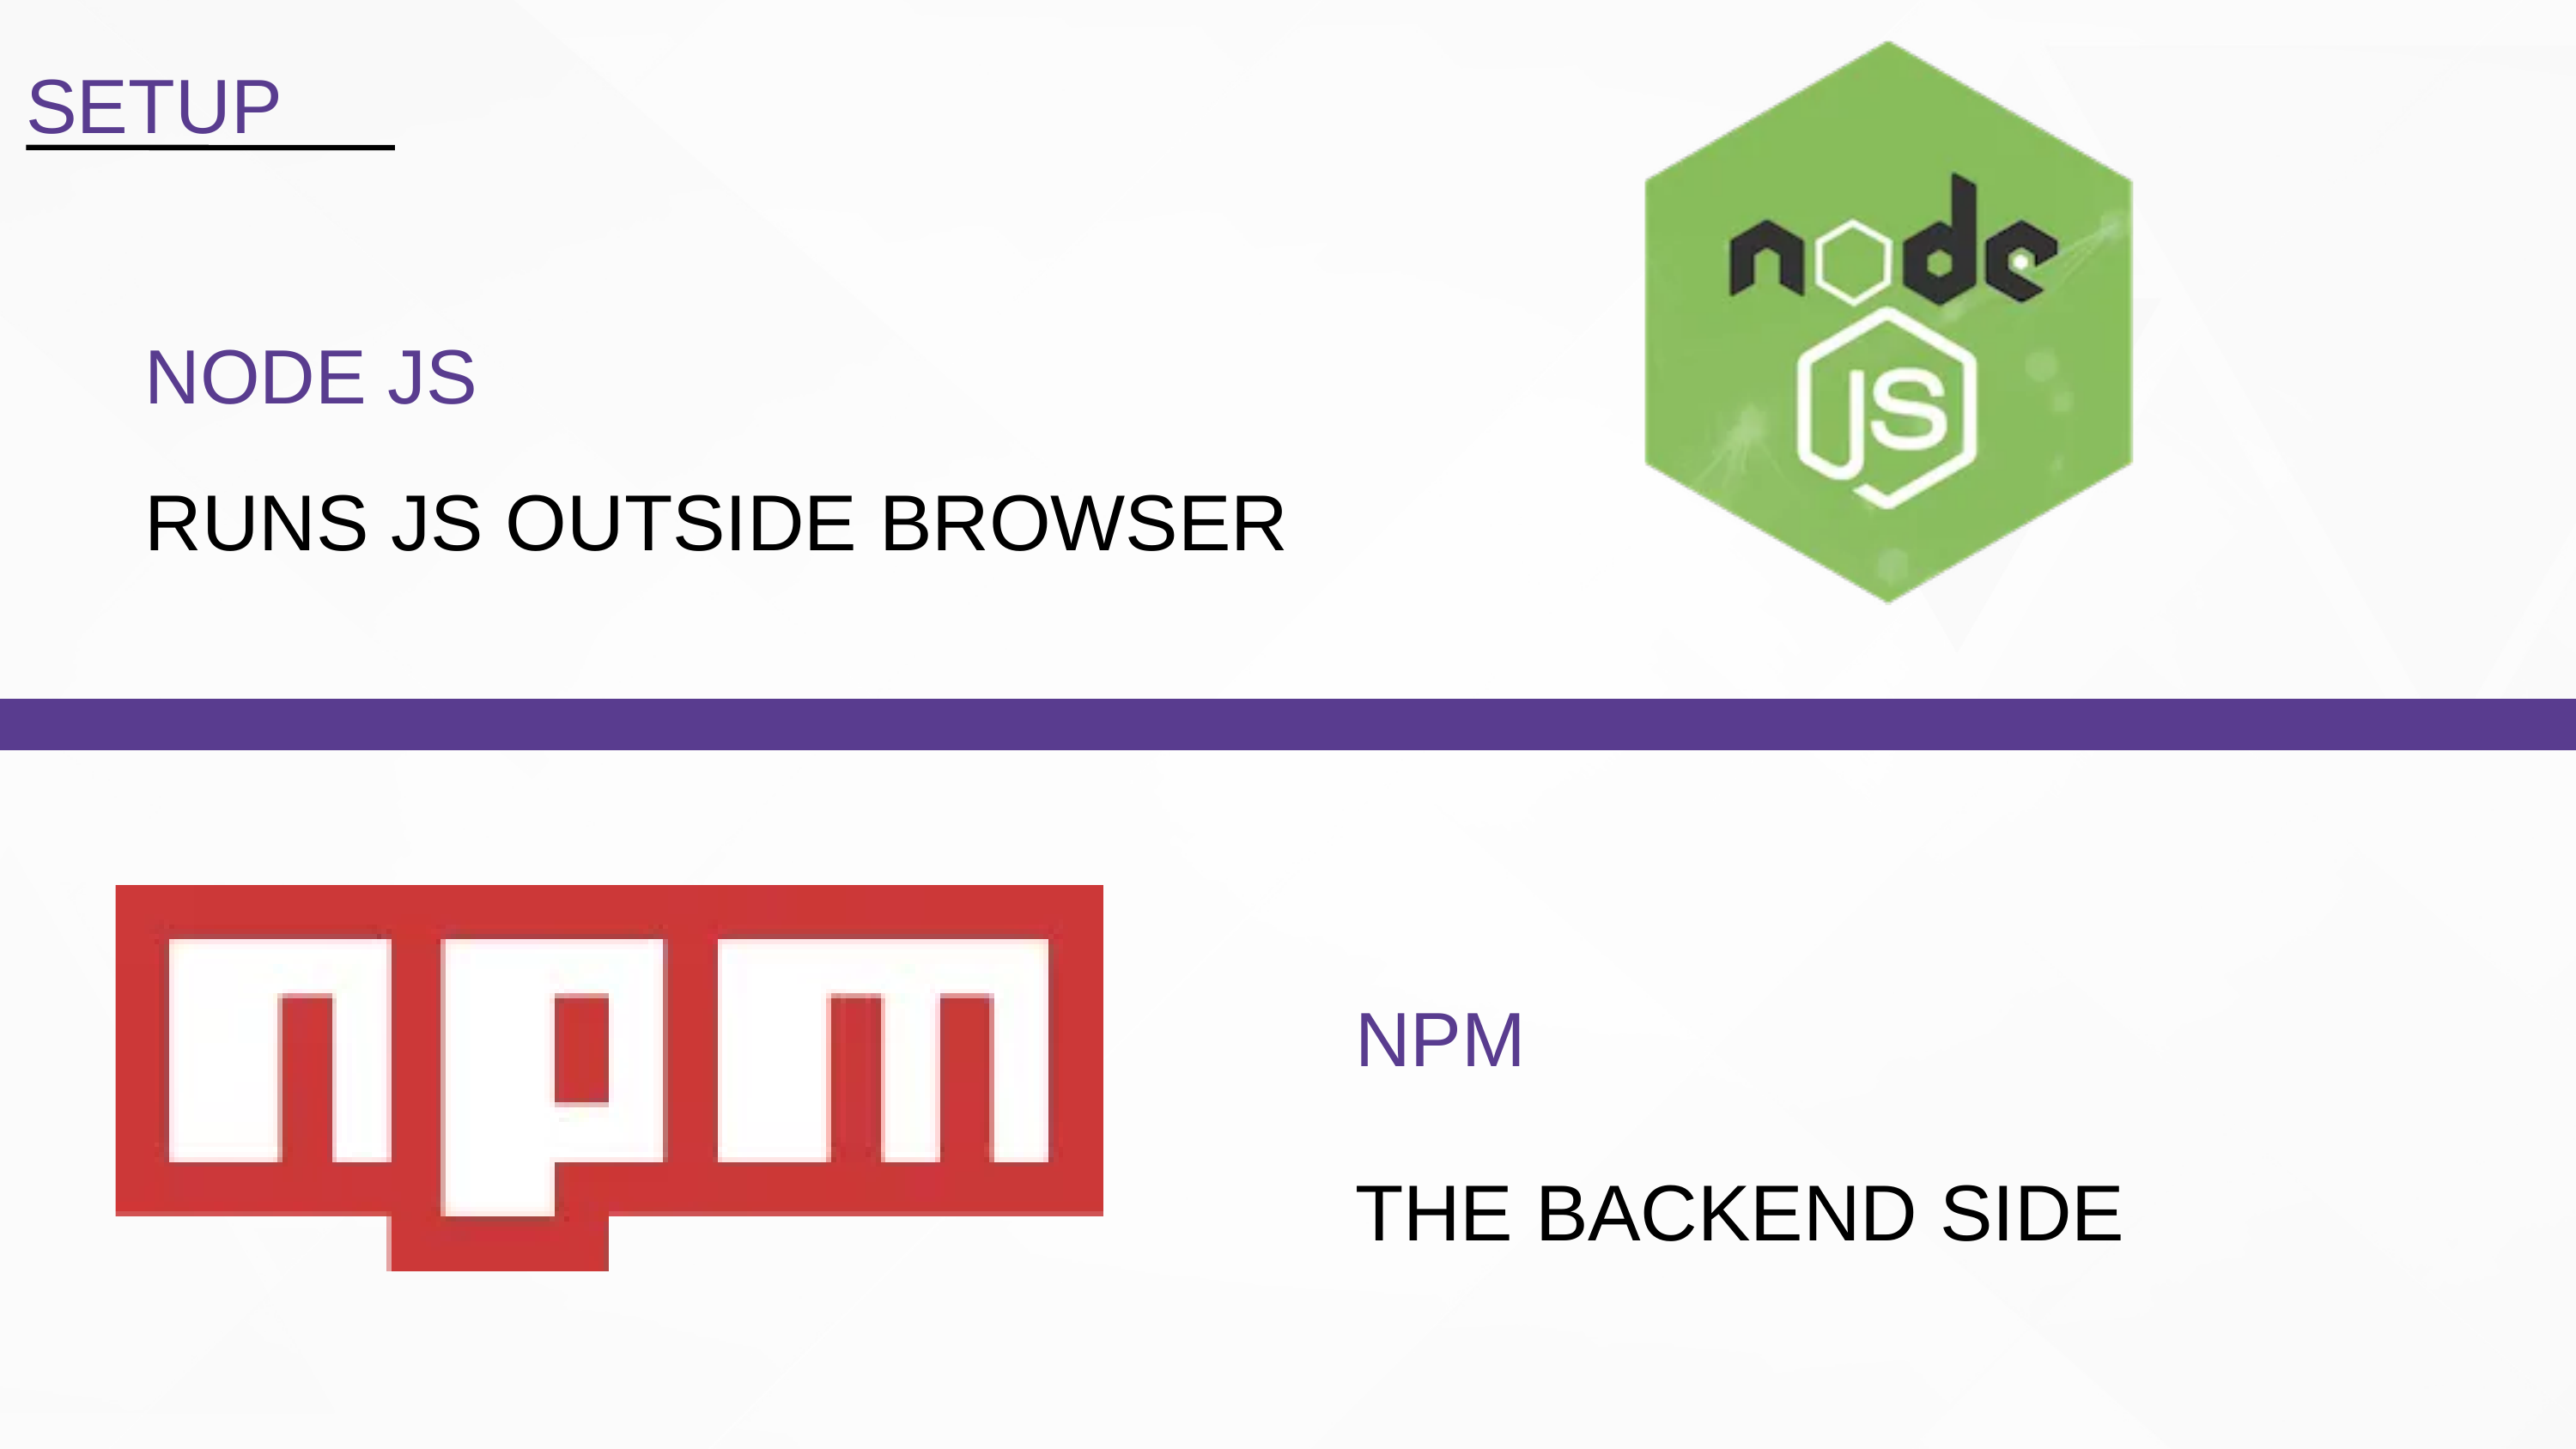

SETUP

NODE JS
RUNS JS OUTSIDE BROWSER

NPM
THE BACKEND SIDE